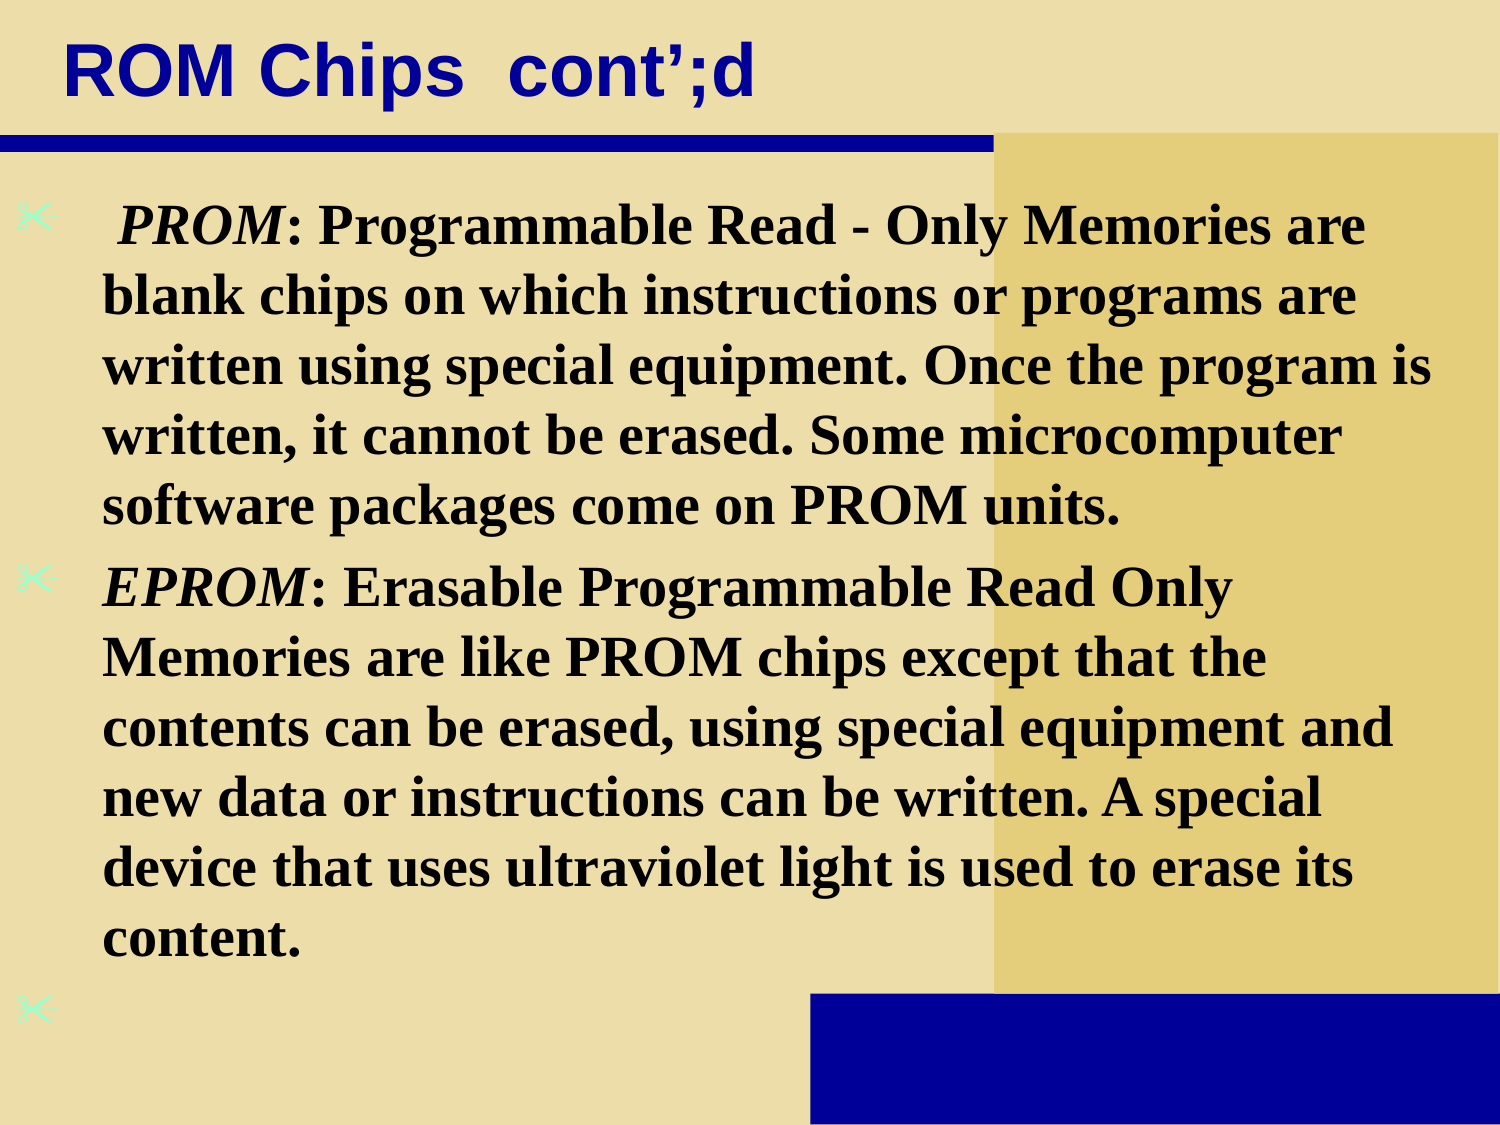

# ROM Chips  cont’;d
 PROM: Programmable Read - Only Memories are blank chips on which instructions or programs are written using special equipment. Once the program is written, it cannot be erased. Some microcomputer software packages come on PROM units.
EPROM: Erasable Programmable Read Only Memories are like PROM chips except that the contents can be erased, using special equipment and new data or instructions can be written. A special device that uses ultraviolet light is used to erase its content.